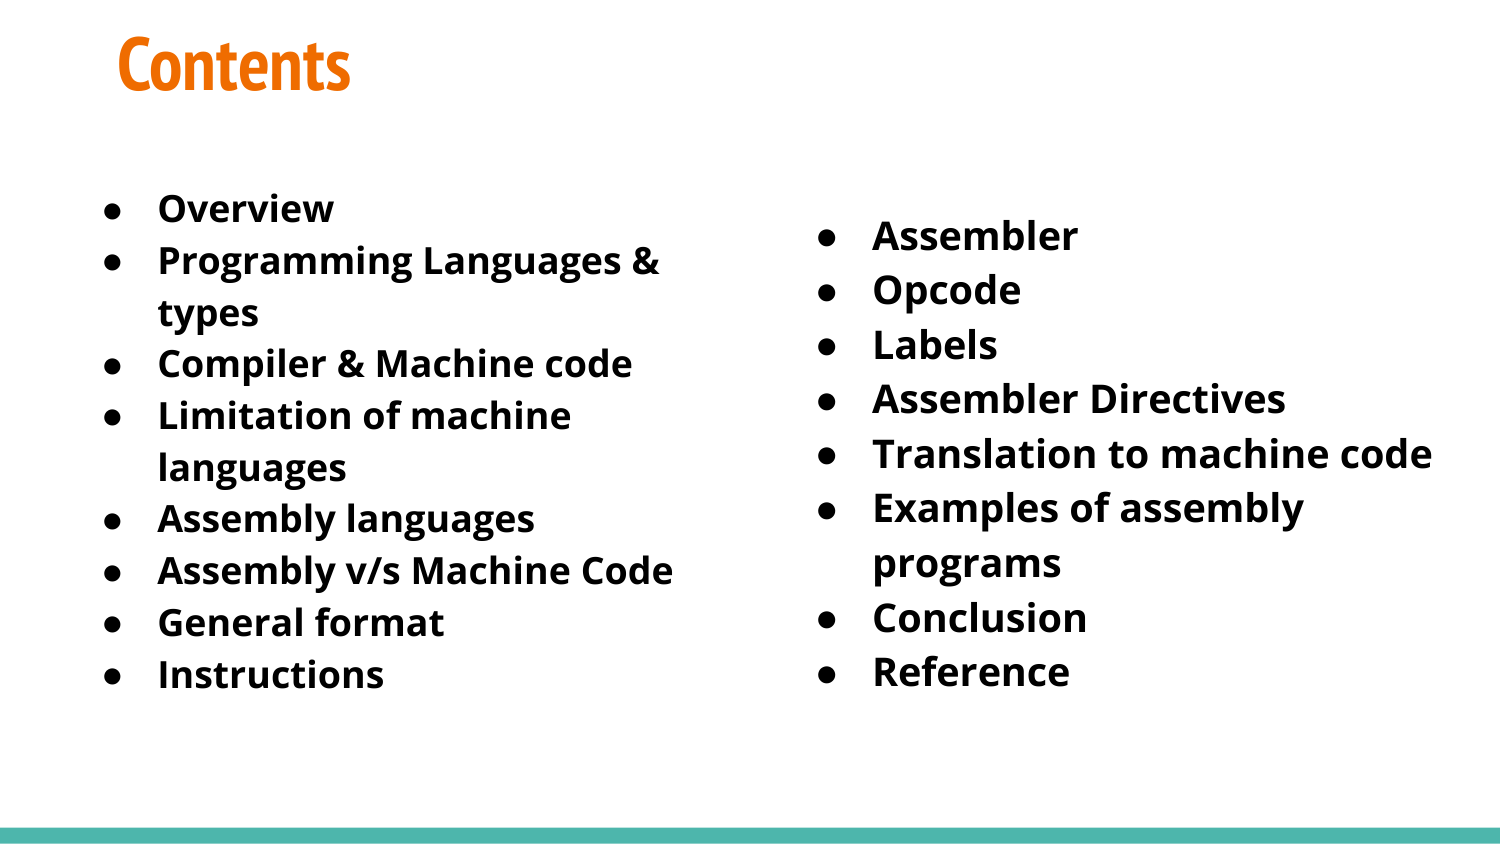

# Contents

Assembler
Opcode
Labels
Assembler Directives
Translation to machine code
Examples of assembly programs
Conclusion
Reference

Overview
Programming Languages & types
Compiler & Machine code
Limitation of machine languages
Assembly languages
Assembly v/s Machine Code
General format
Instructions